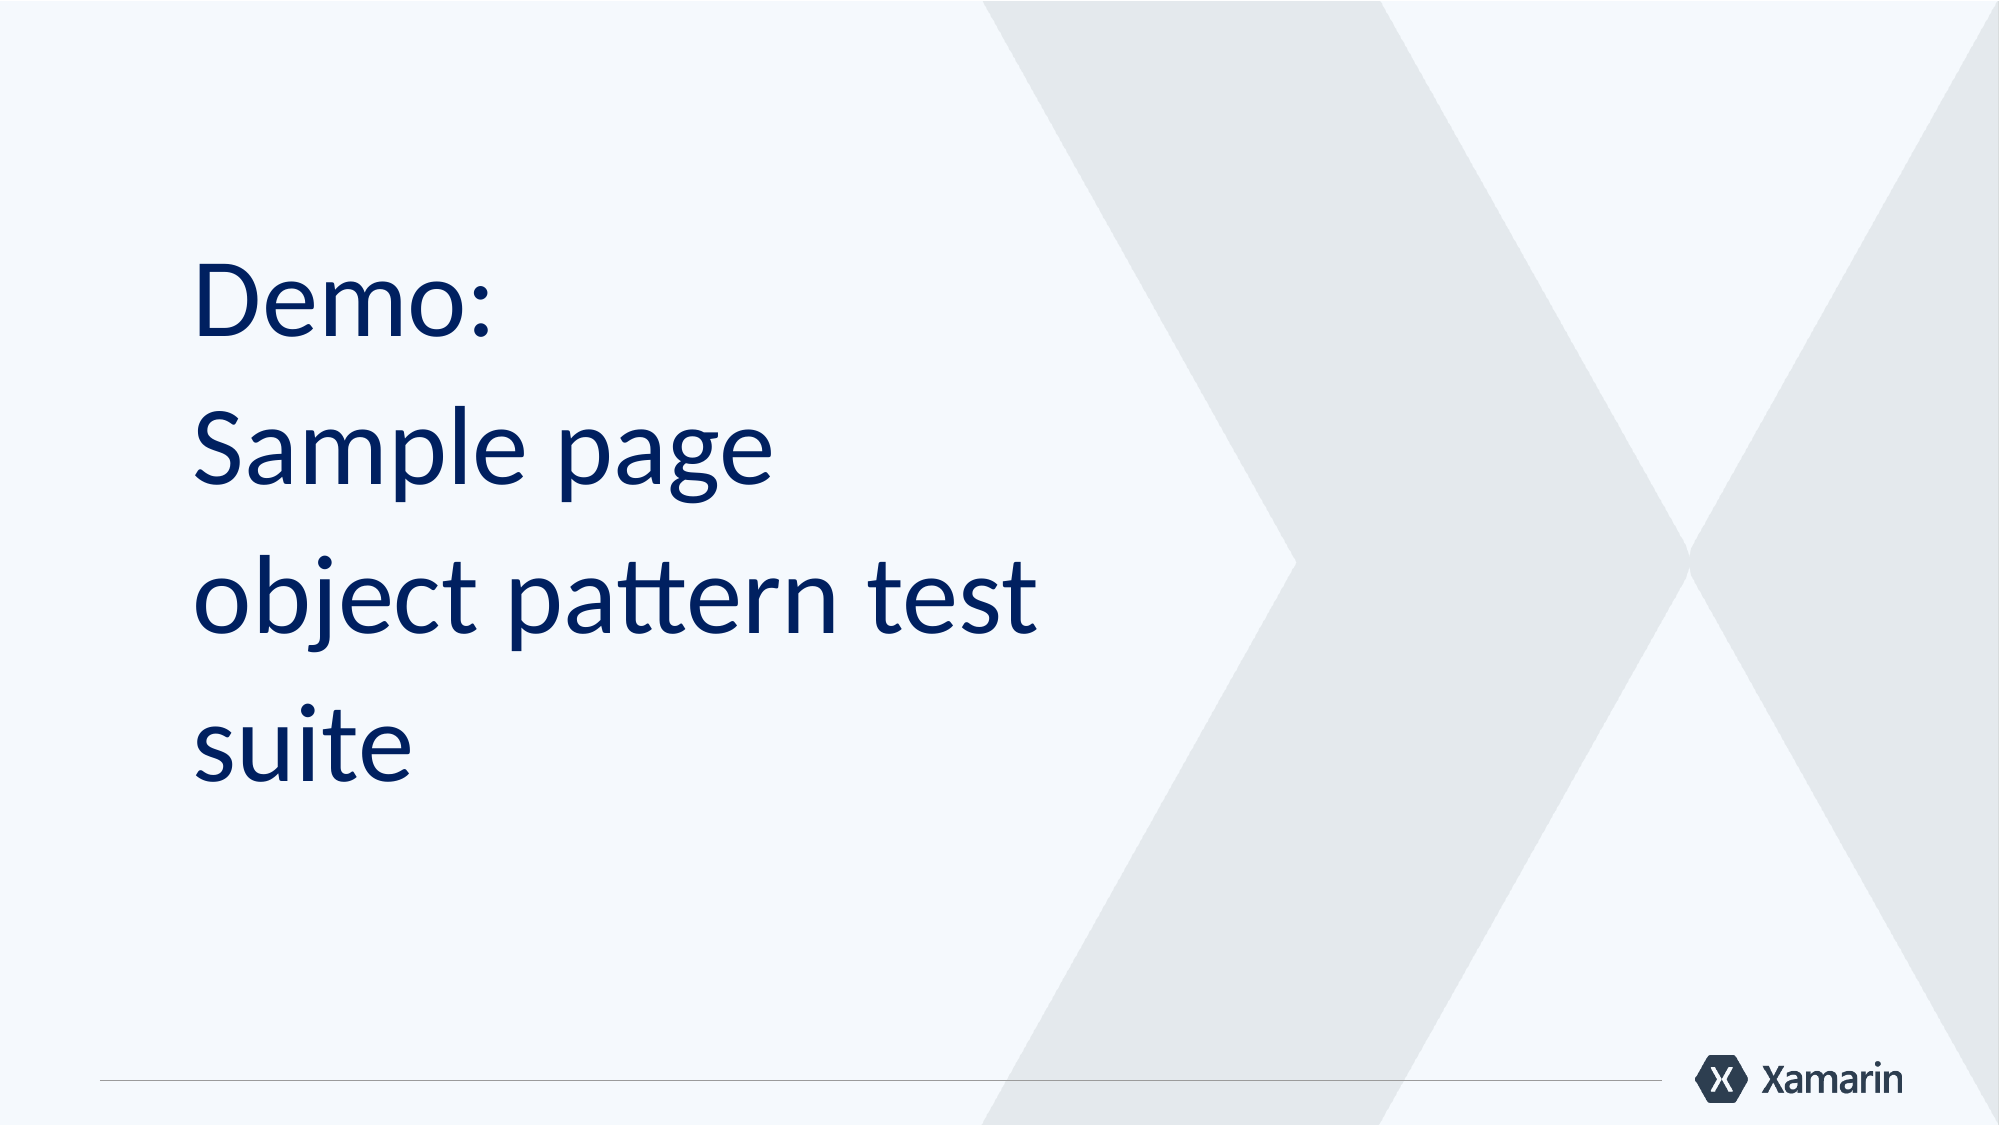

Demo:
Sample page object pattern test suite